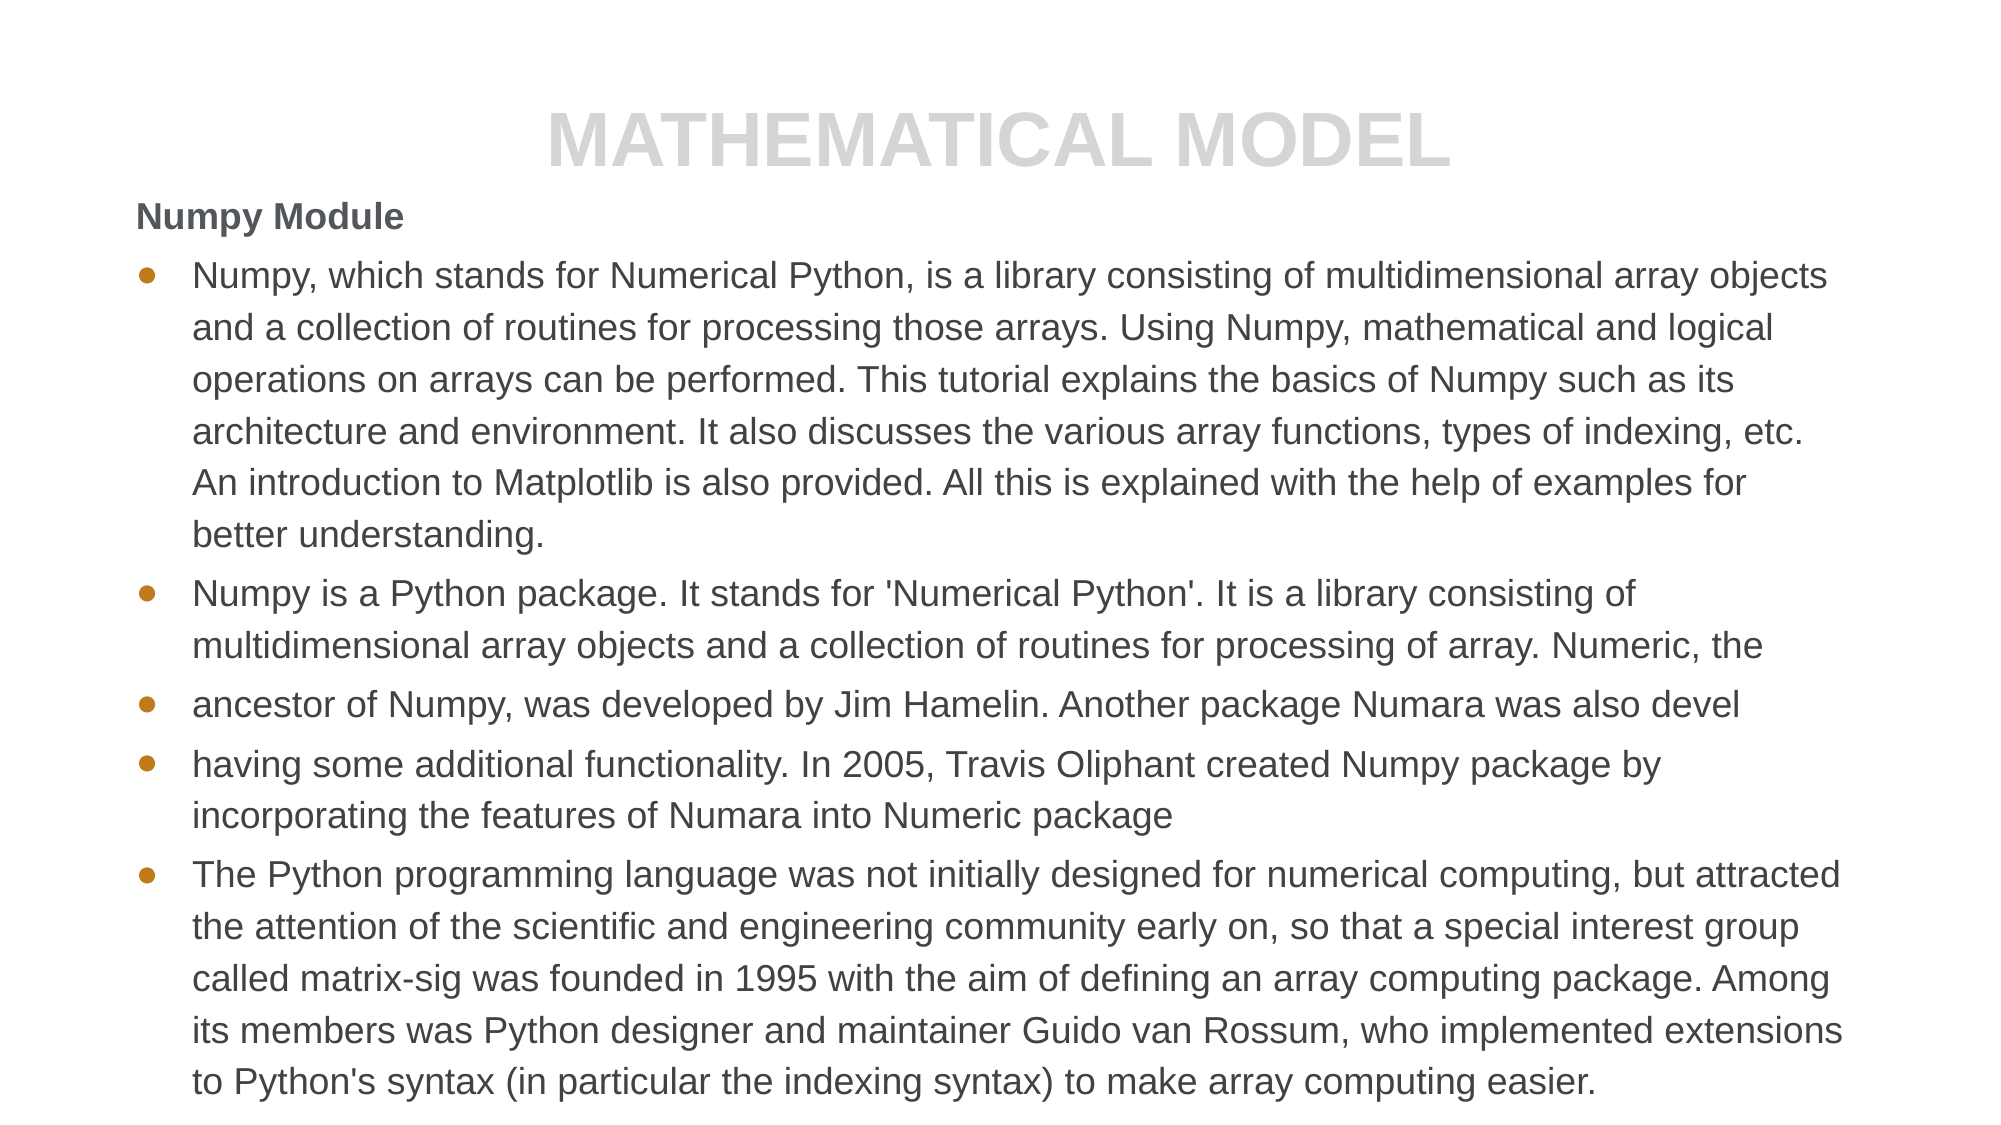

# MATHEMATICAL MODEL
Numpy Module
Numpy, which stands for Numerical Python, is a library consisting of multidimensional array objects and a collection of routines for processing those arrays. Using Numpy, mathematical and logical operations on arrays can be performed. This tutorial explains the basics of Numpy such as its architecture and environment. It also discusses the various array functions, types of indexing, etc. An introduction to Matplotlib is also provided. All this is explained with the help of examples for better understanding.
Numpy is a Python package. It stands for 'Numerical Python'. It is a library consisting of multidimensional array objects and a collection of routines for processing of array. Numeric, the
ancestor of Numpy, was developed by Jim Hamelin. Another package Numara was also devel
having some additional functionality. In 2005, Travis Oliphant created Numpy package by incorporating the features of Numara into Numeric package
The Python programming language was not initially designed for numerical computing, but attracted the attention of the scientific and engineering community early on, so that a special interest group called matrix-sig was founded in 1995 with the aim of defining an array computing package. Among its members was Python designer and maintainer Guido van Rossum, who implemented extensions to Python's syntax (in particular the indexing syntax) to make array computing easier.